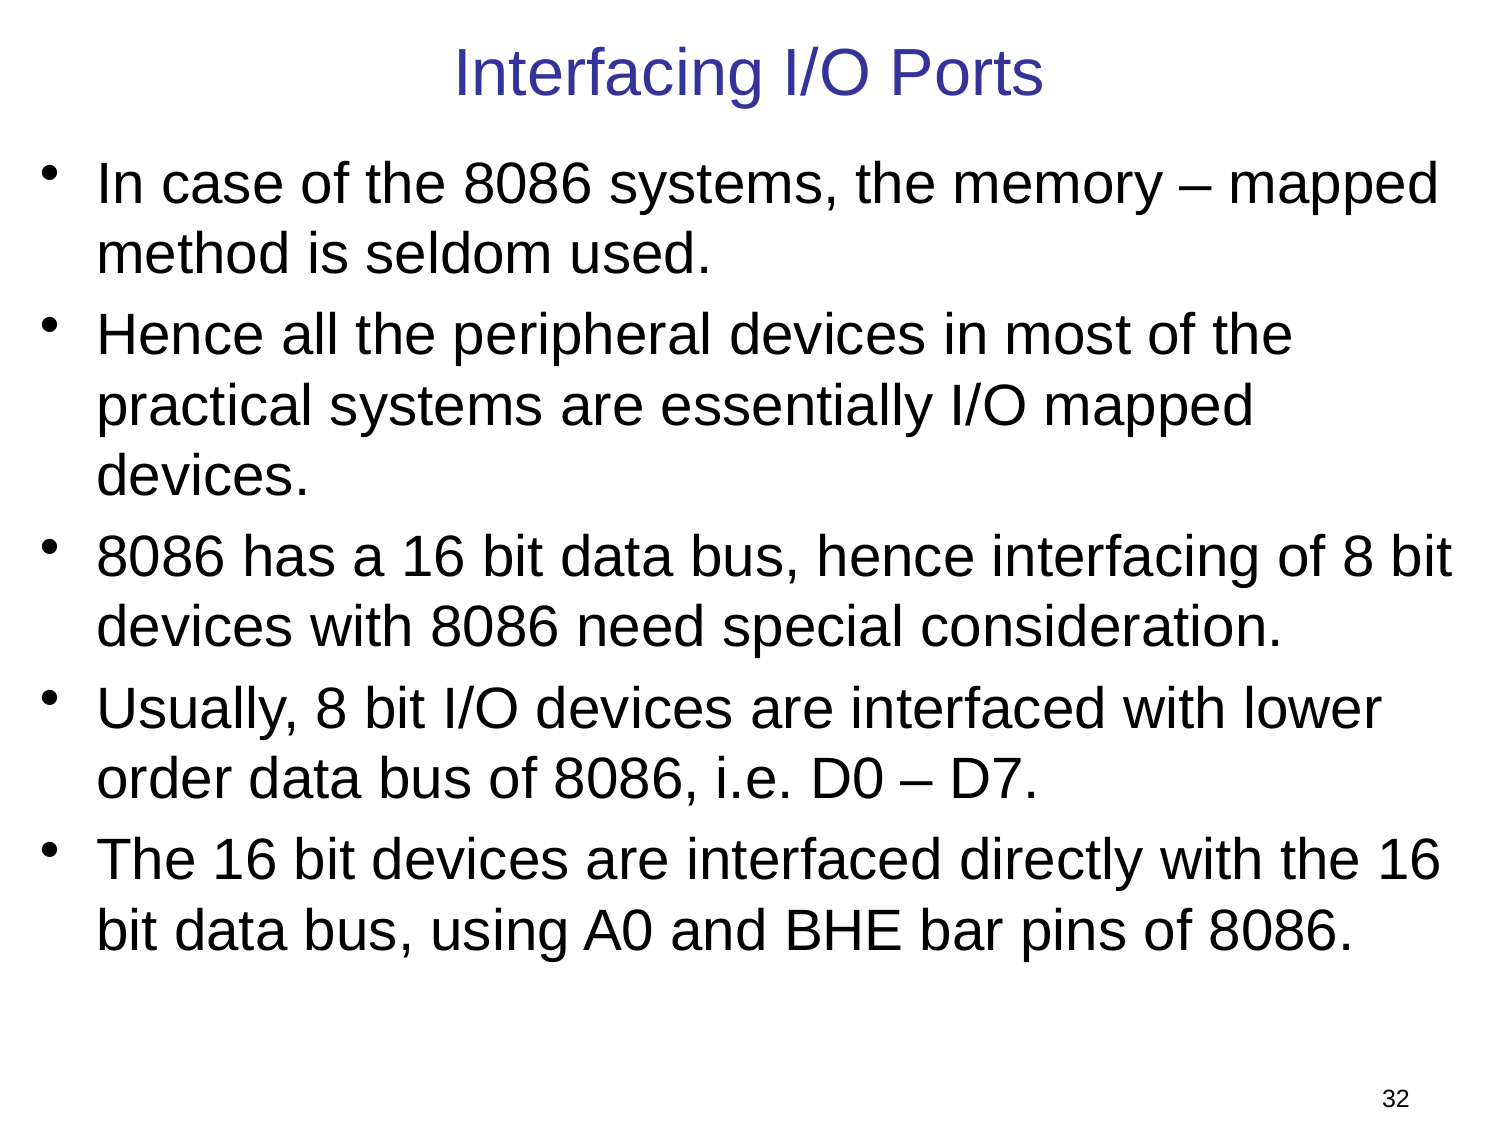

# Interfacing I/O Ports
In case of the 8086 systems, the memory – mapped method is seldom used.
Hence all the peripheral devices in most of the practical systems are essentially I/O mapped devices.
8086 has a 16 bit data bus, hence interfacing of 8 bit devices with 8086 need special consideration.
Usually, 8 bit I/O devices are interfaced with lower order data bus of 8086, i.e. D0 – D7.
The 16 bit devices are interfaced directly with the 16 bit data bus, using A0 and BHE bar pins of 8086.
32